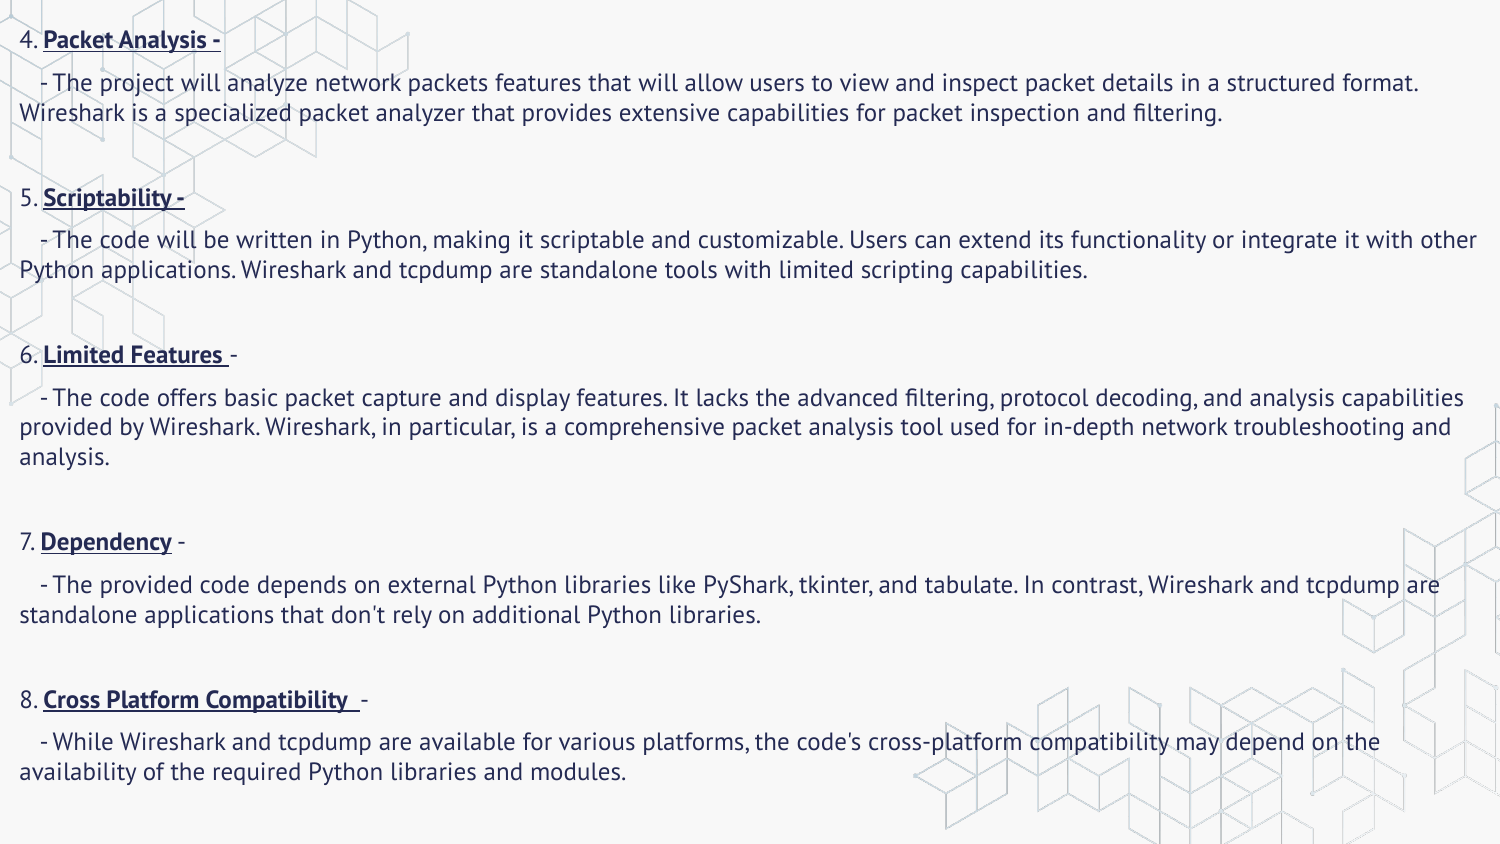

4. Packet Analysis -
   - The project will analyze network packets features that will allow users to view and inspect packet details in a structured format. Wireshark is a specialized packet analyzer that provides extensive capabilities for packet inspection and filtering.

5. Scriptability -
   - The code will be written in Python, making it scriptable and customizable. Users can extend its functionality or integrate it with other Python applications. Wireshark and tcpdump are standalone tools with limited scripting capabilities.

6. Limited Features -
   - The code offers basic packet capture and display features. It lacks the advanced filtering, protocol decoding, and analysis capabilities provided by Wireshark. Wireshark, in particular, is a comprehensive packet analysis tool used for in-depth network troubleshooting and analysis.

7. Dependency -
   - The provided code depends on external Python libraries like PyShark, tkinter, and tabulate. In contrast, Wireshark and tcpdump are standalone applications that don't rely on additional Python libraries.

8. Cross Platform Compatibility  -
   - While Wireshark and tcpdump are available for various platforms, the code's cross-platform compatibility may depend on the availability of the required Python libraries and modules.